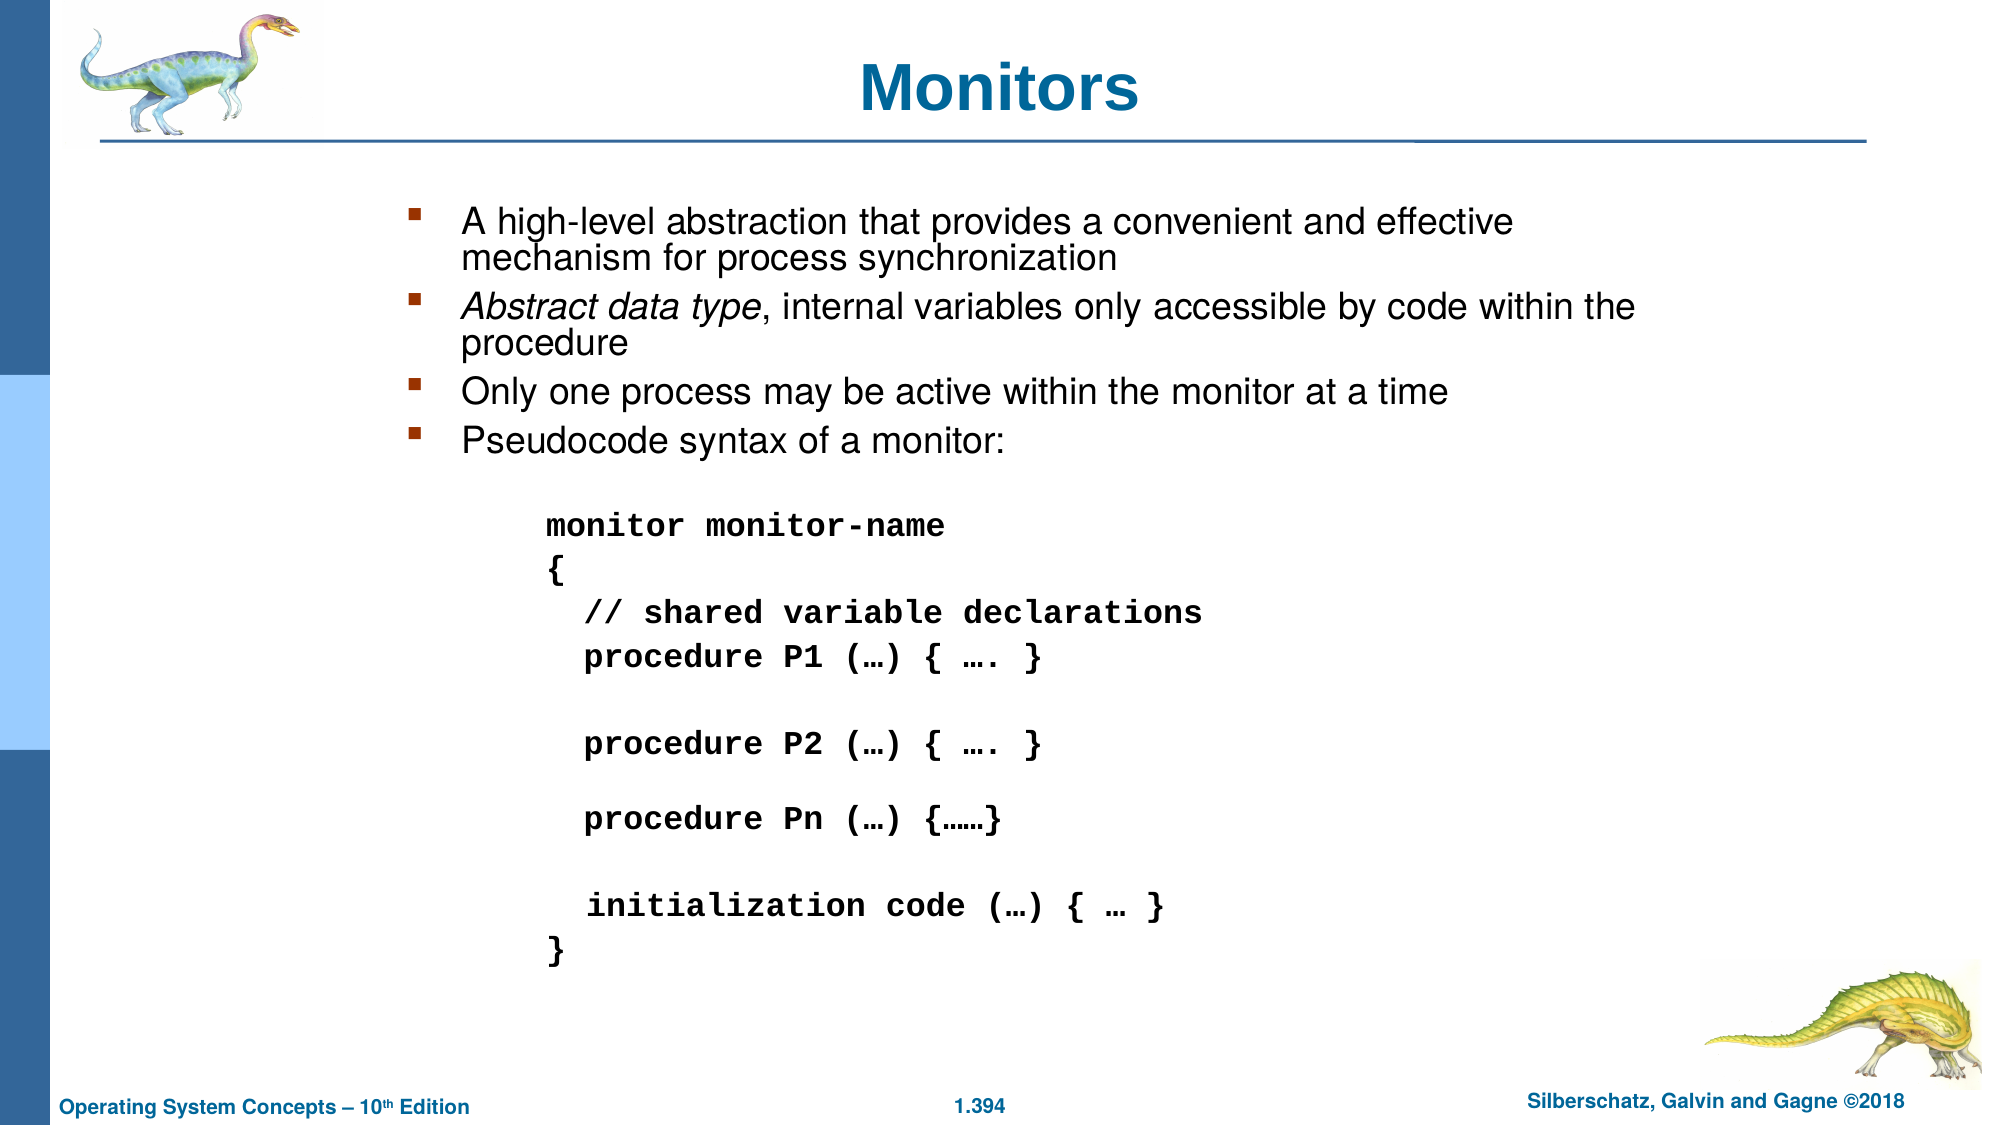

# Monitors
A high-level abstraction that provides a convenient and effective mechanism for process synchronization
Abstract data type, internal variables only accessible by code within the procedure
Only one process may be active within the monitor at a time
Pseudocode syntax of a monitor:

monitor monitor-name
{
	// shared variable declarations
	procedure P1 (…) { …. }

	procedure P2 (…) { …. }
	procedure Pn (…) {……}

  initialization code (…) { … }
}